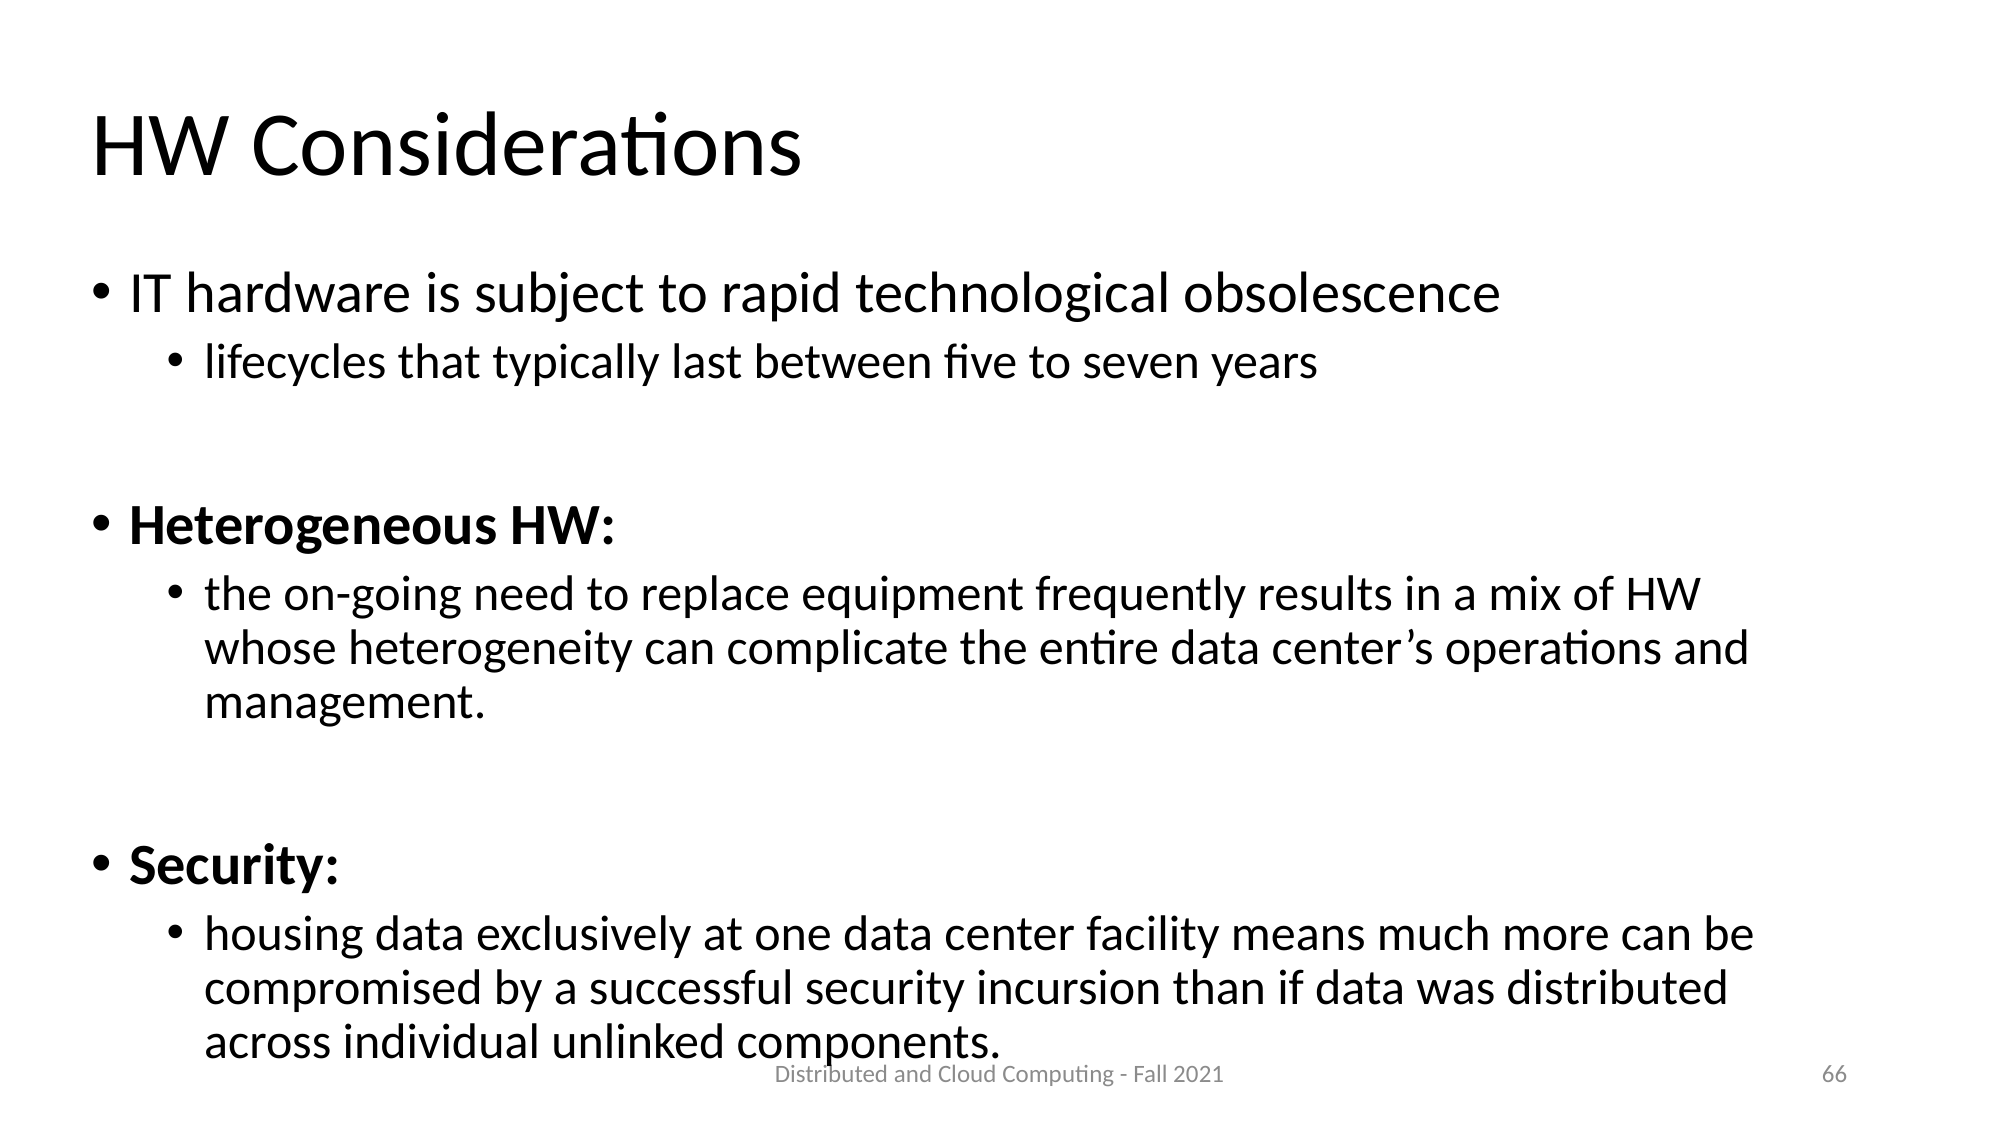

# HW Considerations
IT hardware is subject to rapid technological obsolescence
lifecycles that typically last between five to seven years

Heterogeneous HW:
the on-going need to replace equipment frequently results in a mix of HW whose heterogeneity can complicate the entire data center’s operations and management.

Security:
housing data exclusively at one data center facility means much more can be compromised by a successful security incursion than if data was distributed across individual unlinked components.
Distributed and Cloud Computing - Fall 2021
66